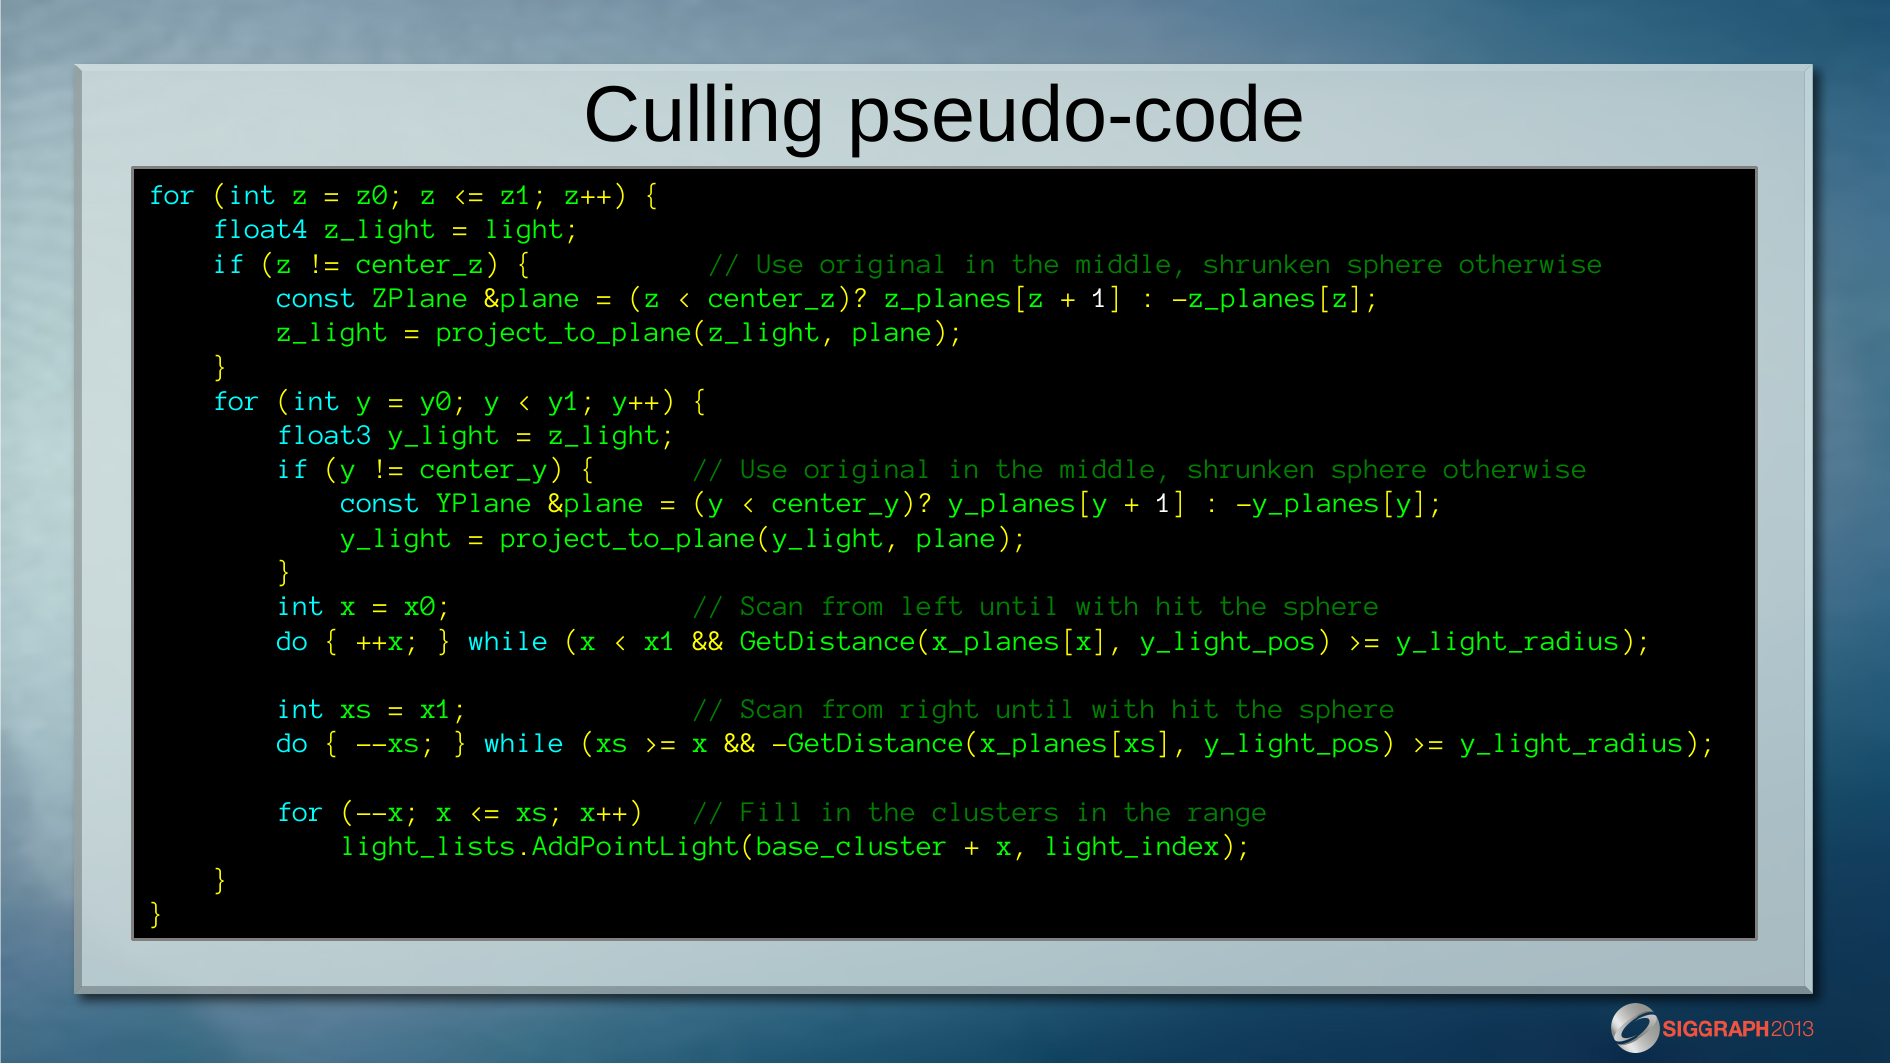

# Culling pseudo-code

for (int z = z0; z <= z1; z++) {
    float4 z_light = light;
    if (z != center_z) {           // Use original in the middle, shrunken sphere otherwise
        const ZPlane &plane = (z < center_z)? z_planes[z + 1] : -z_planes[z];
        z_light = project_to_plane(z_light, plane);
    }
    for (int y = y0; y < y1; y++) {
        float3 y_light = z_light;
        if (y != center_y) {      // Use original in the middle, shrunken sphere otherwise
            const YPlane &plane = (y < center_y)? y_planes[y + 1] : -y_planes[y];
            y_light = project_to_plane(y_light, plane);
        }
        int x = x0;               // Scan from left until with hit the sphere
        do { ++x; } while (x < x1 && GetDistance(x_planes[x], y_light_pos) >= y_light_radius);

        int xs = x1;              // Scan from right until with hit the sphere
        do { --xs; } while (xs >= x && -GetDistance(x_planes[xs], y_light_pos) >= y_light_radius);

        for (--x; x <= xs; x++)   // Fill in the clusters in the range
            light_lists.AddPointLight(base_cluster + x, light_index);
    }
}